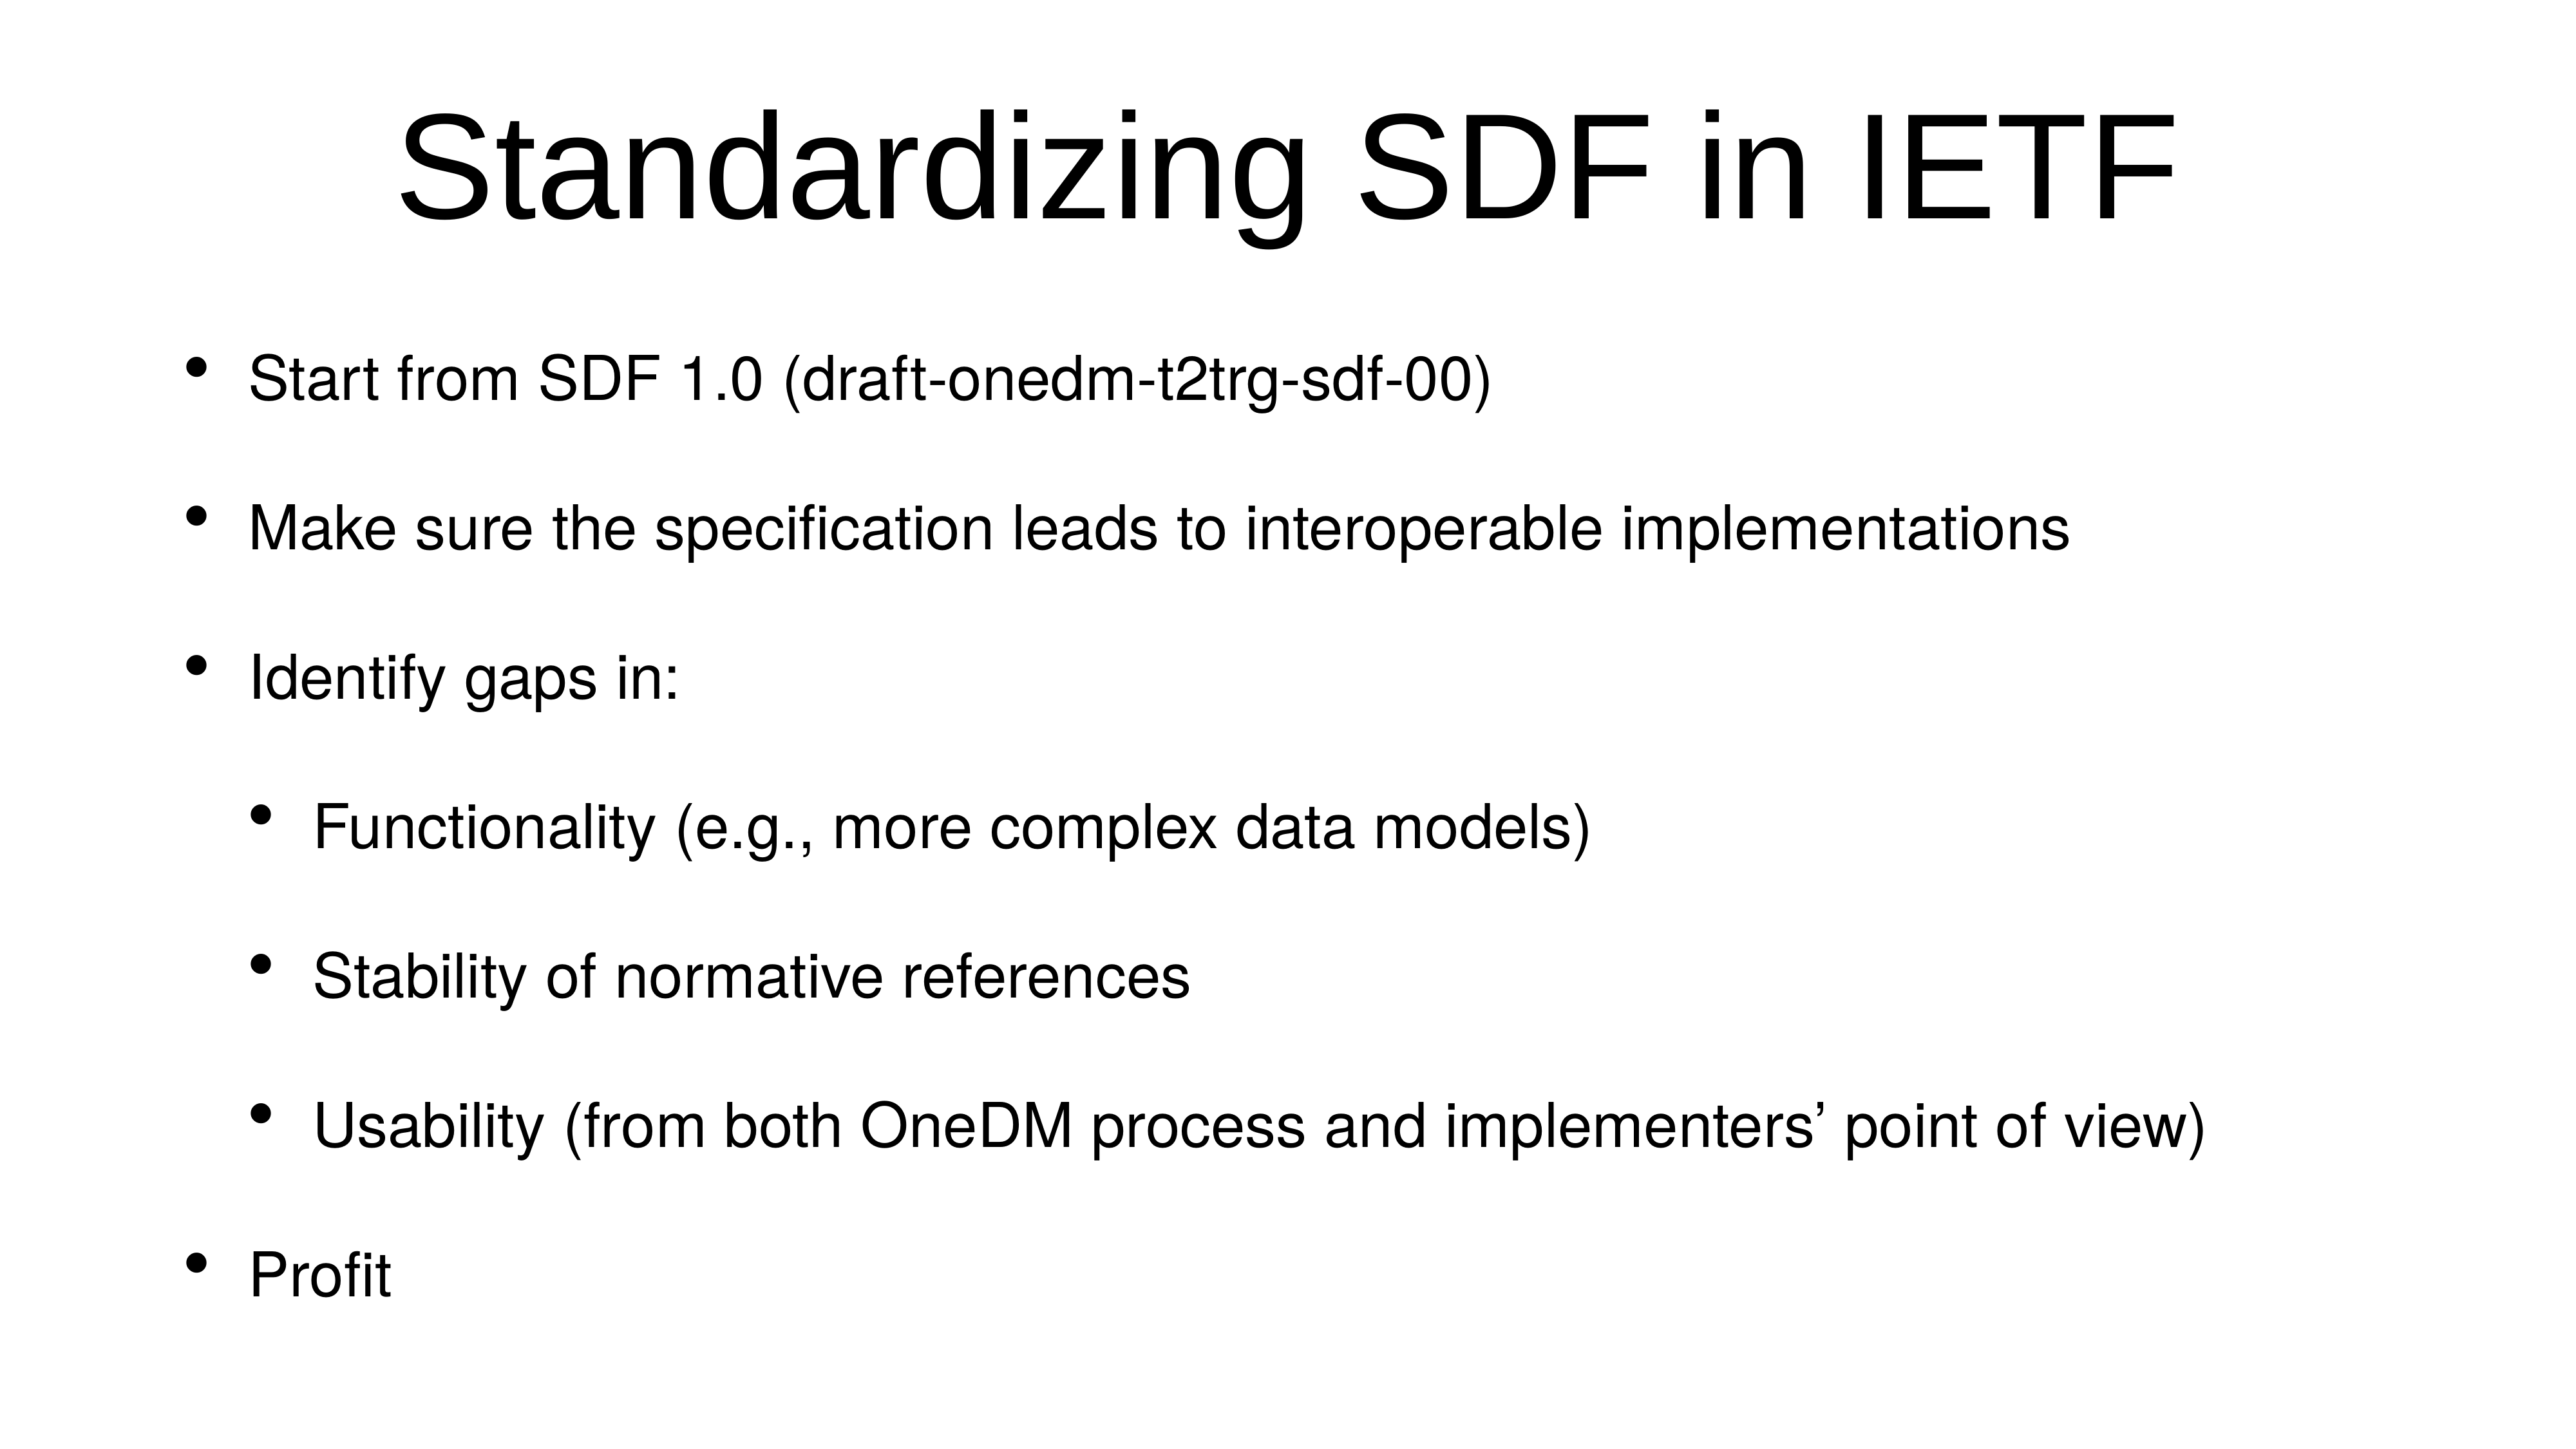

# Standardizing SDF in IETF
Start from SDF 1.0 (draft-onedm-t2trg-sdf-00)
Make sure the specification leads to interoperable implementations
Identify gaps in:
Functionality (e.g., more complex data models)
Stability of normative references
Usability (from both OneDM process and implementers’ point of view)
Profit
18